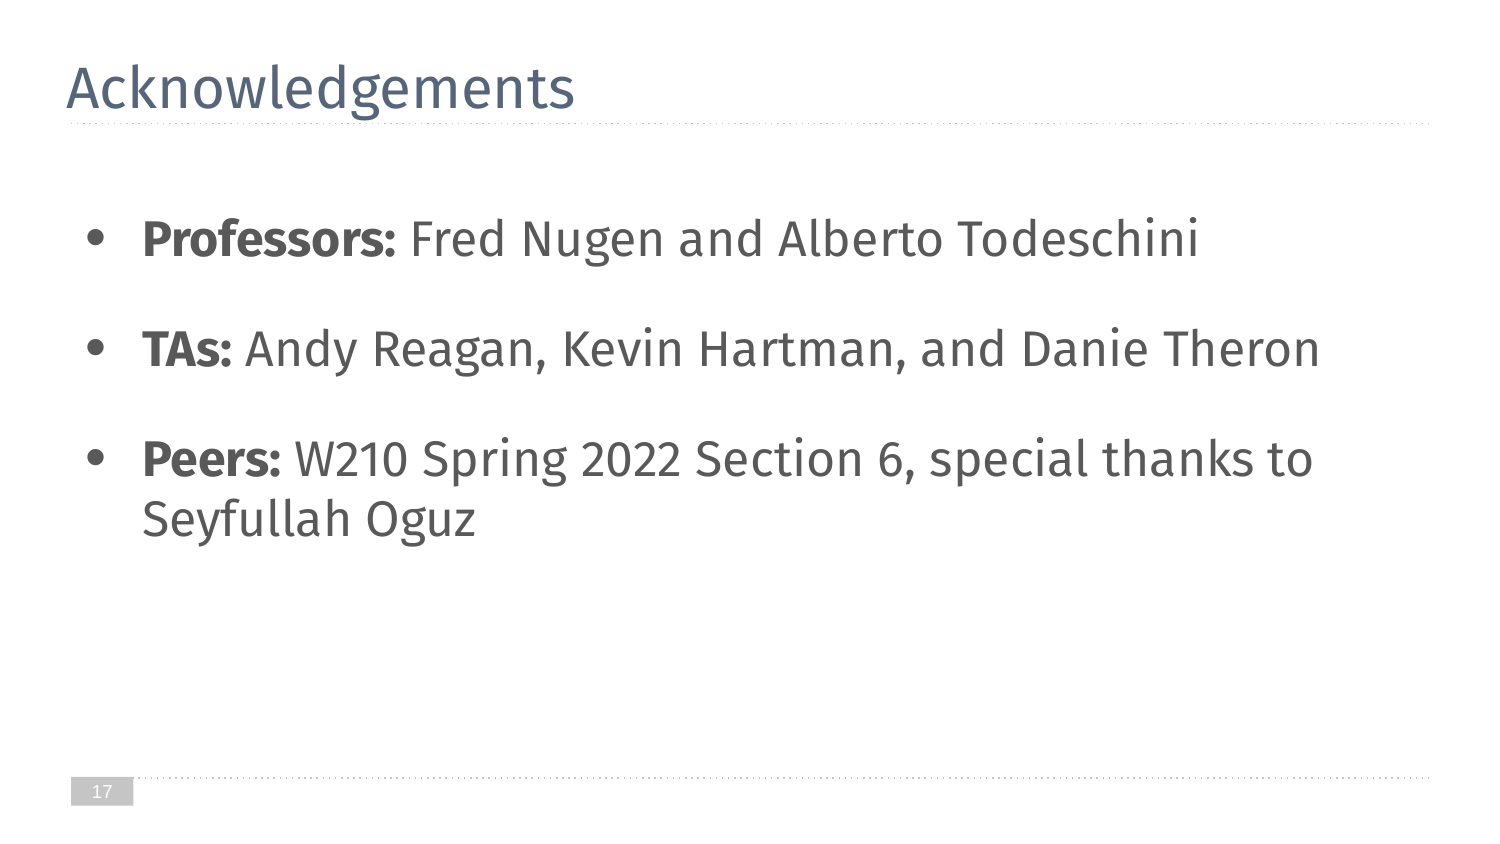

# Acknowledgements
Professors: Fred Nugen and Alberto Todeschini
TAs: Andy Reagan, Kevin Hartman, and Danie Theron
Peers: W210 Spring 2022 Section 6, special thanks to  Seyfullah Oguz
17